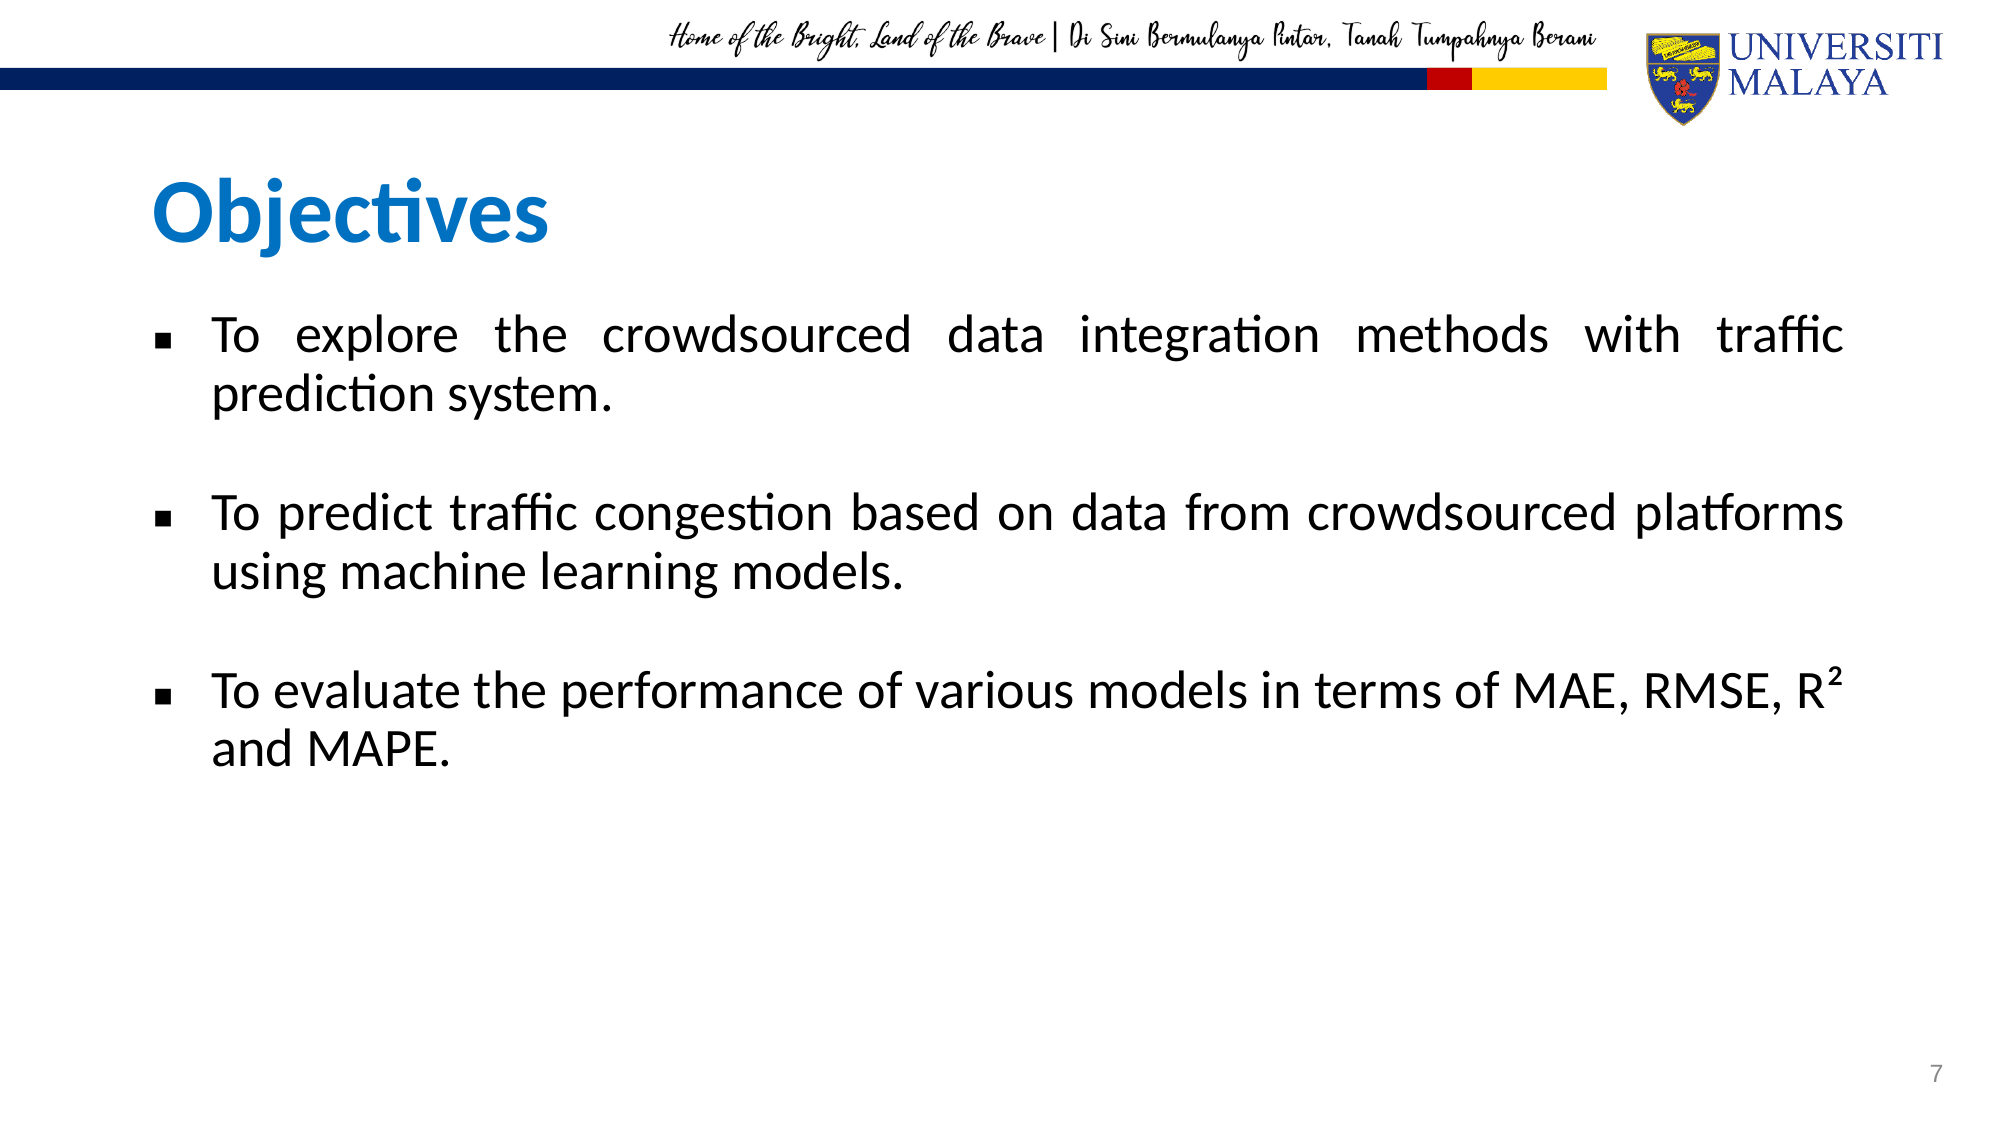

# Objectives
To explore the crowdsourced data integration methods with traffic prediction system.

To predict traffic congestion based on data from crowdsourced platforms using machine learning models.

To evaluate the performance of various models in terms of MAE, RMSE, R² and MAPE.

7